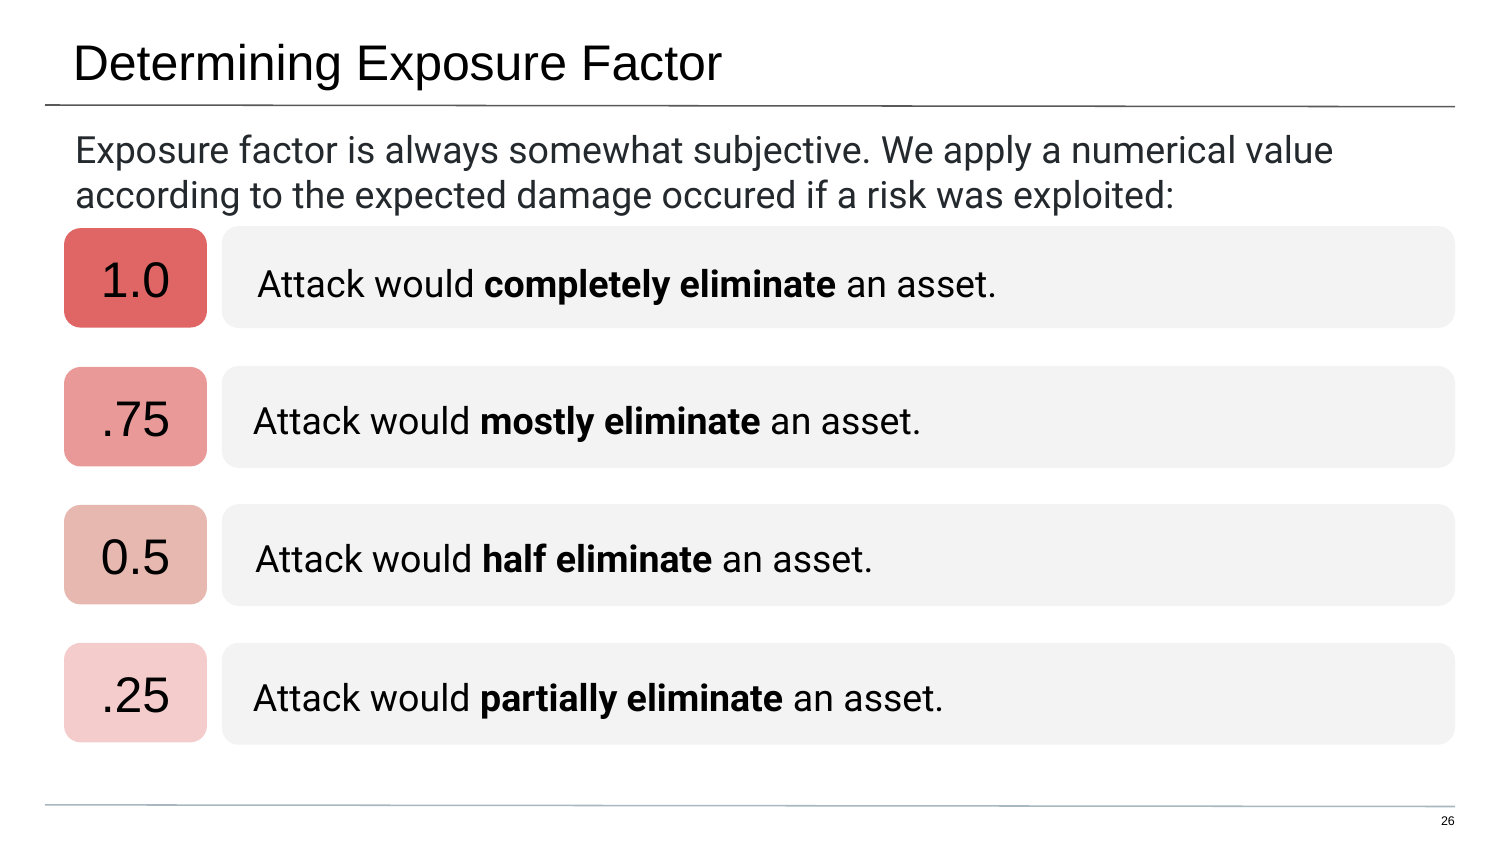

# Determining Exposure Factor
Exposure factor is always somewhat subjective. We apply a numerical value according to the expected damage occured if a risk was exploited:
1.0
Attack would completely eliminate an asset.
Attack would mostly eliminate an asset.
.75
Attack would half eliminate an asset.
0.5
.25
Attack would partially eliminate an asset.

26